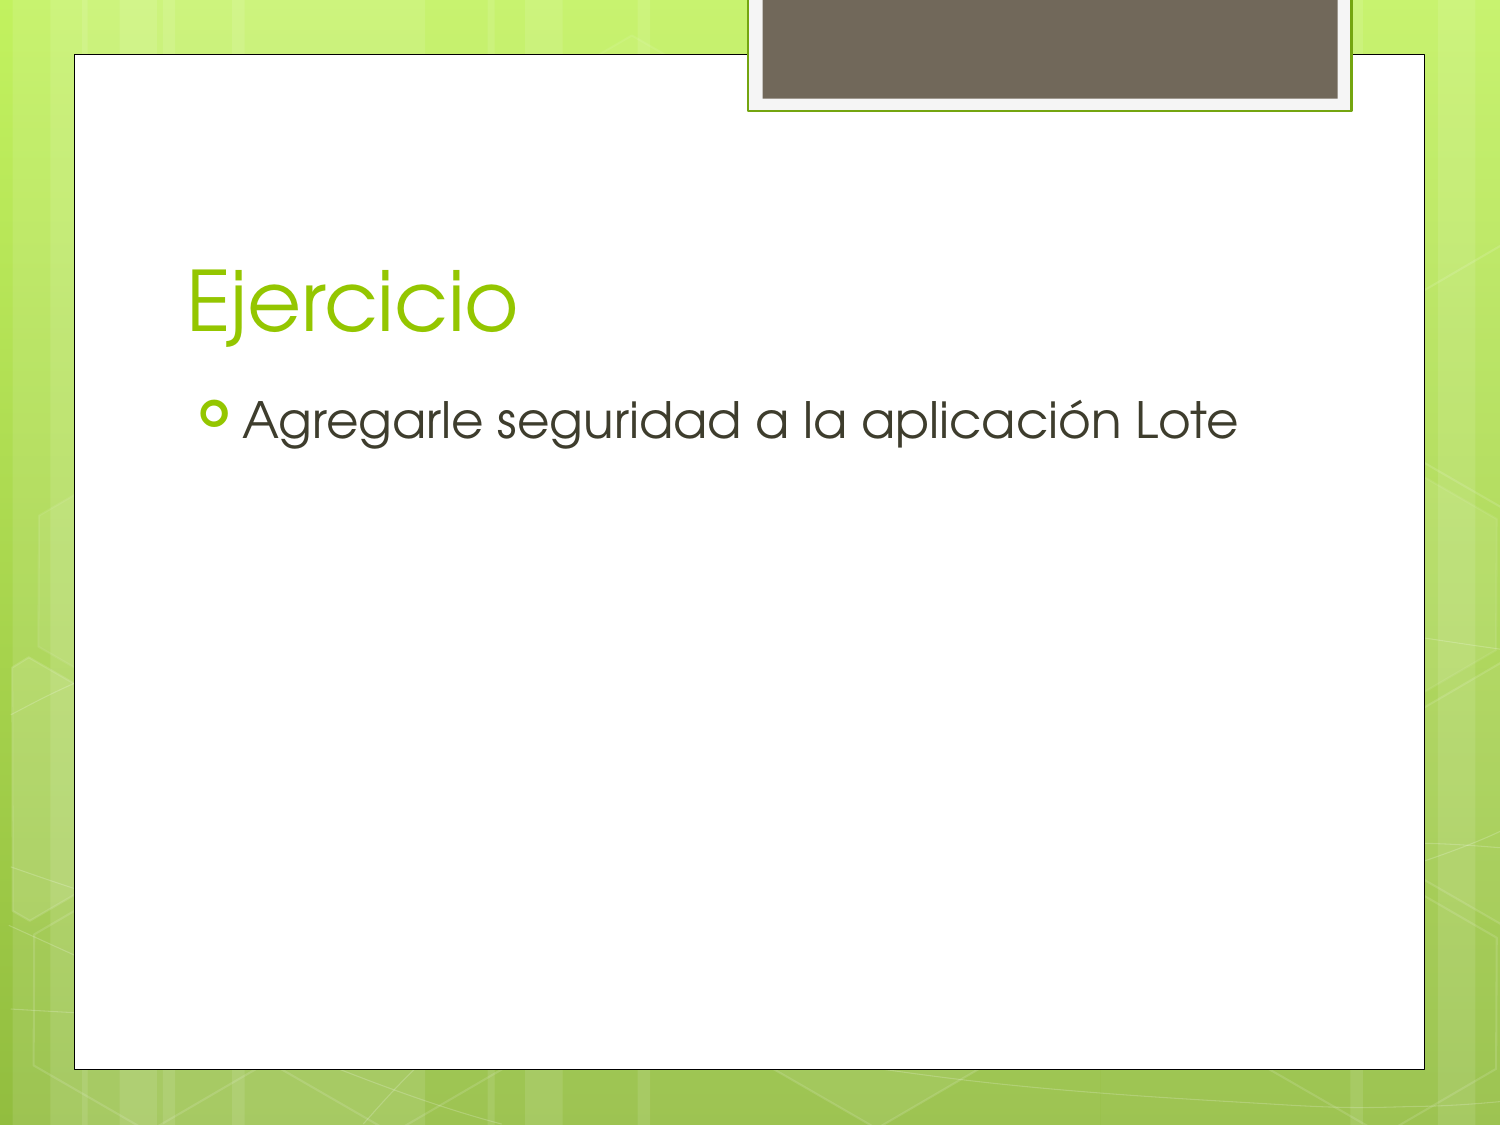

# Ejercicio
Agregarle seguridad a la aplicación Lote